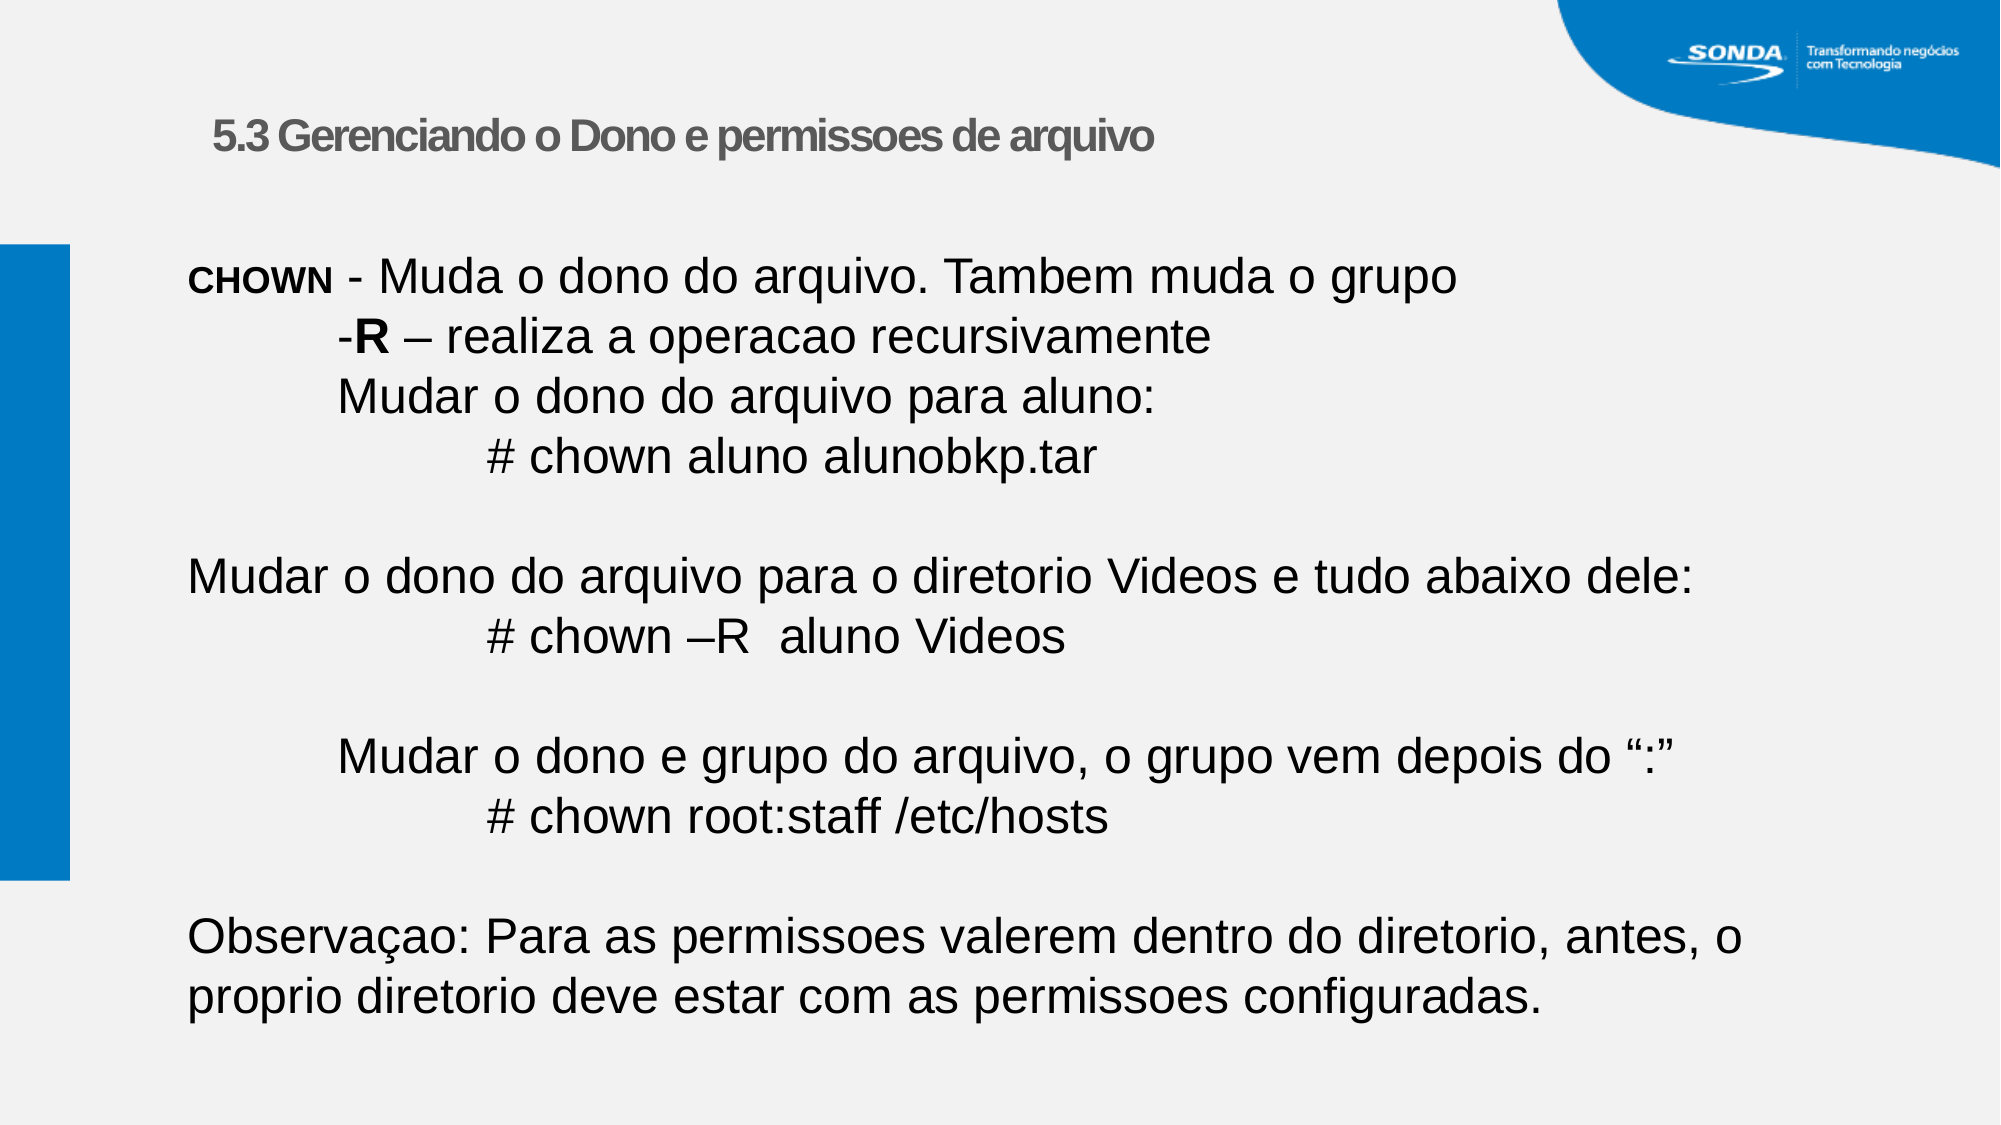

5.3 Gerenciando o Dono e permissoes de arquivo

CHOWN - Muda o dono do arquivo. Tambem muda o grupo
	-R – realiza a operacao recursivamente
	Mudar o dono do arquivo para aluno:
 		# chown aluno alunobkp.tar

Mudar o dono do arquivo para o diretorio Videos e tudo abaixo dele:
 		# chown –R  aluno Videos

	Mudar o dono e grupo do arquivo, o grupo vem depois do “:”
		# chown root:staff /etc/hosts

Observaçao: Para as permissoes valerem dentro do diretorio, antes, o proprio diretorio deve estar com as permissoes configuradas.